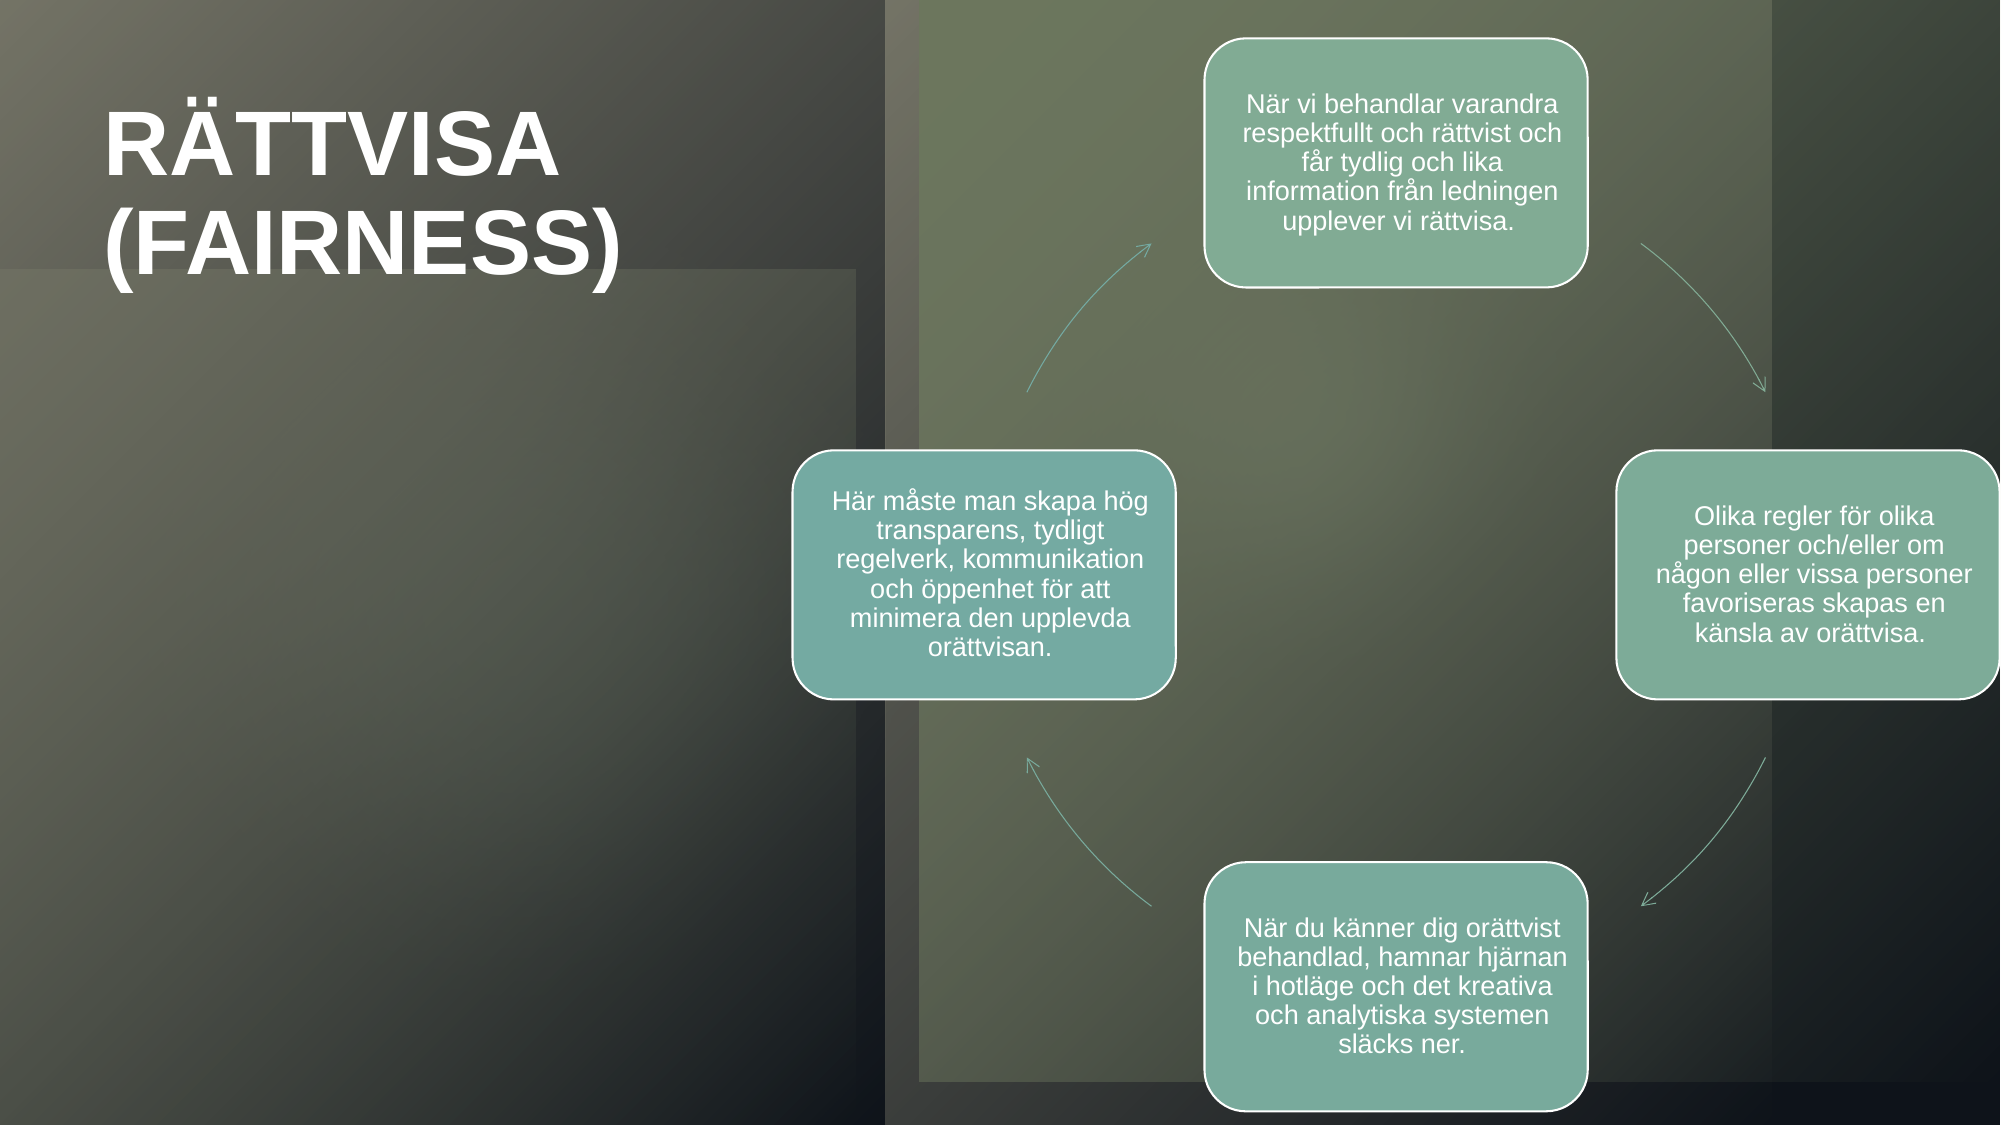

När vi behandlar varandra respektfullt och rättvist och får tydlig och lika information från ledningen upplever vi rättvisa.
Olika regler för olika personer och/eller om någon eller vissa personer favoriseras skapas en känsla av orättvisa.
När du känner dig orättvist behandlad, hamnar hjärnan i hotläge och det kreativa och analytiska systemen släcks ner.
Här måste man skapa hög transparens, tydligt regelverk, kommunikation och öppenhet för att minimera den upplevda orättvisan.
# RÄTTVISA (FAIRNESS)